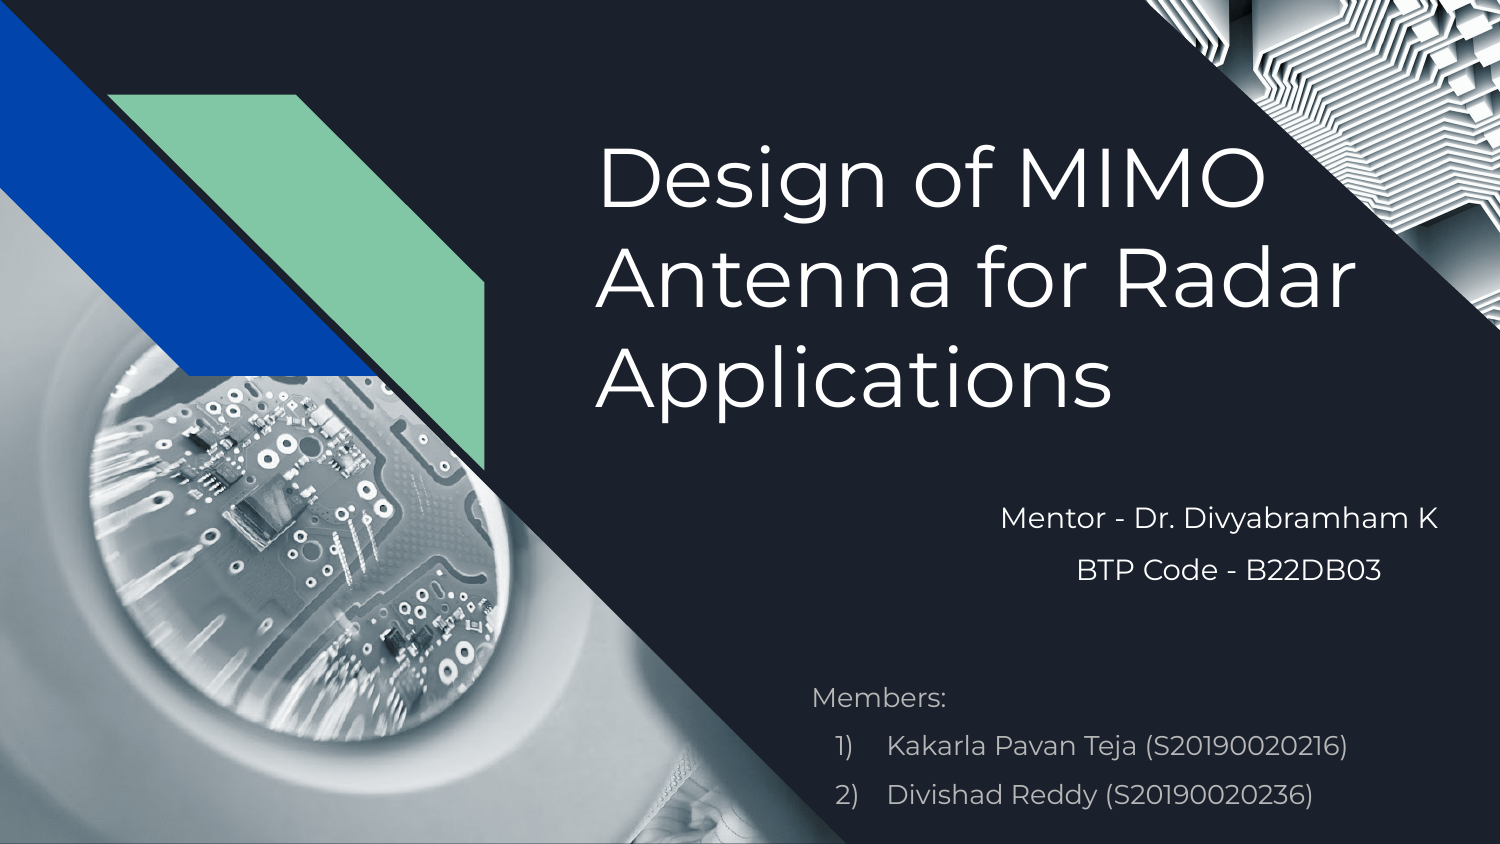

# Design of MIMO Antenna for Radar Applications

Mentor - Dr. Divyabramham K
BTP Code - B22DB03
Members:
Kakarla Pavan Teja (S20190020216)
Divishad Reddy (S20190020236)